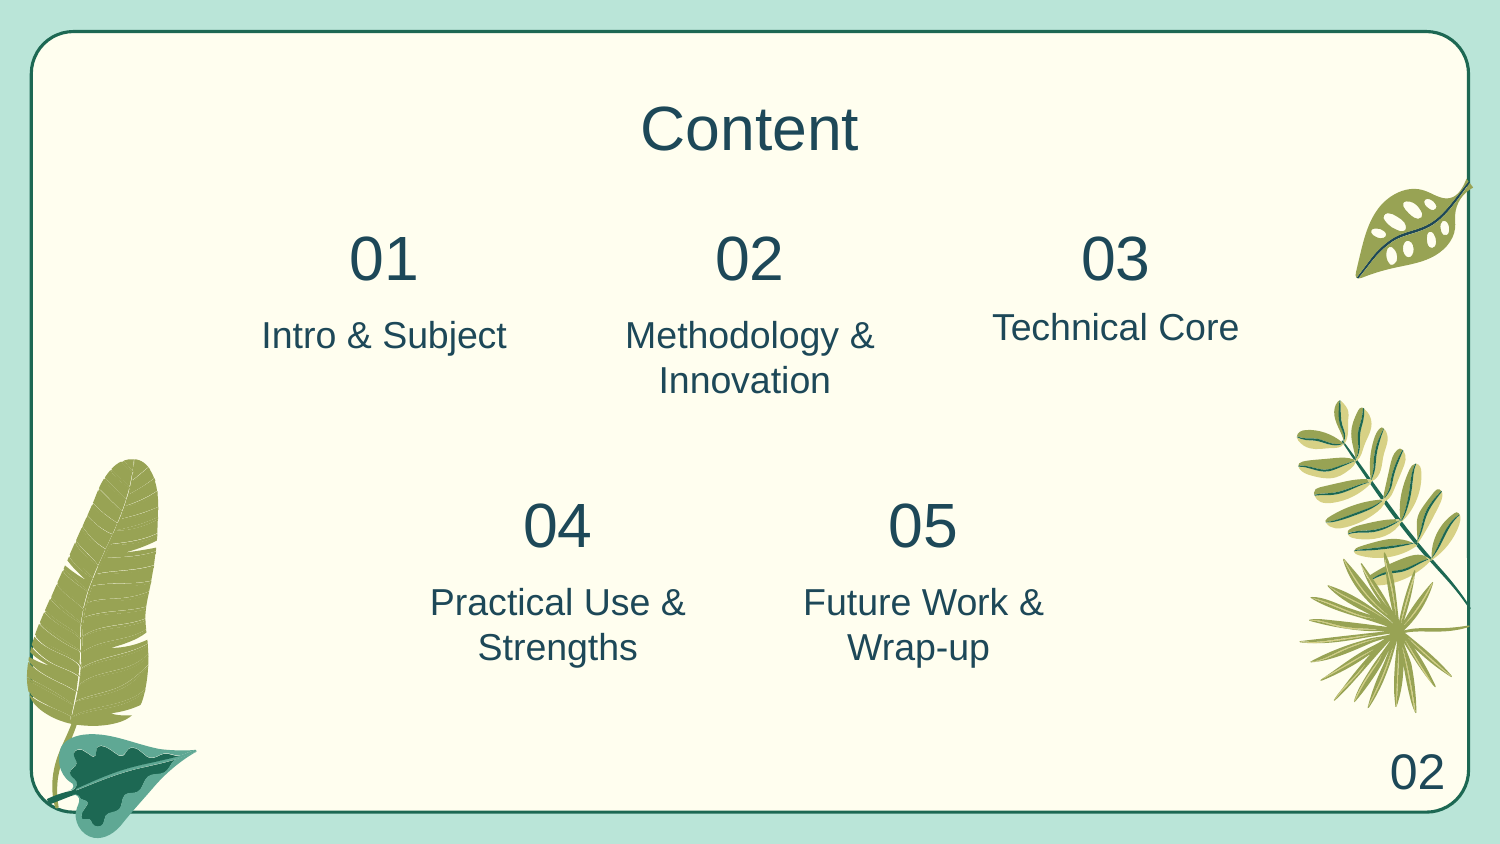

# Content
01
02
03
Technical Core
Intro & Subject
Methodology & Innovation

04
05
Practical Use & Strengths
Future Work & Wrap-up

02